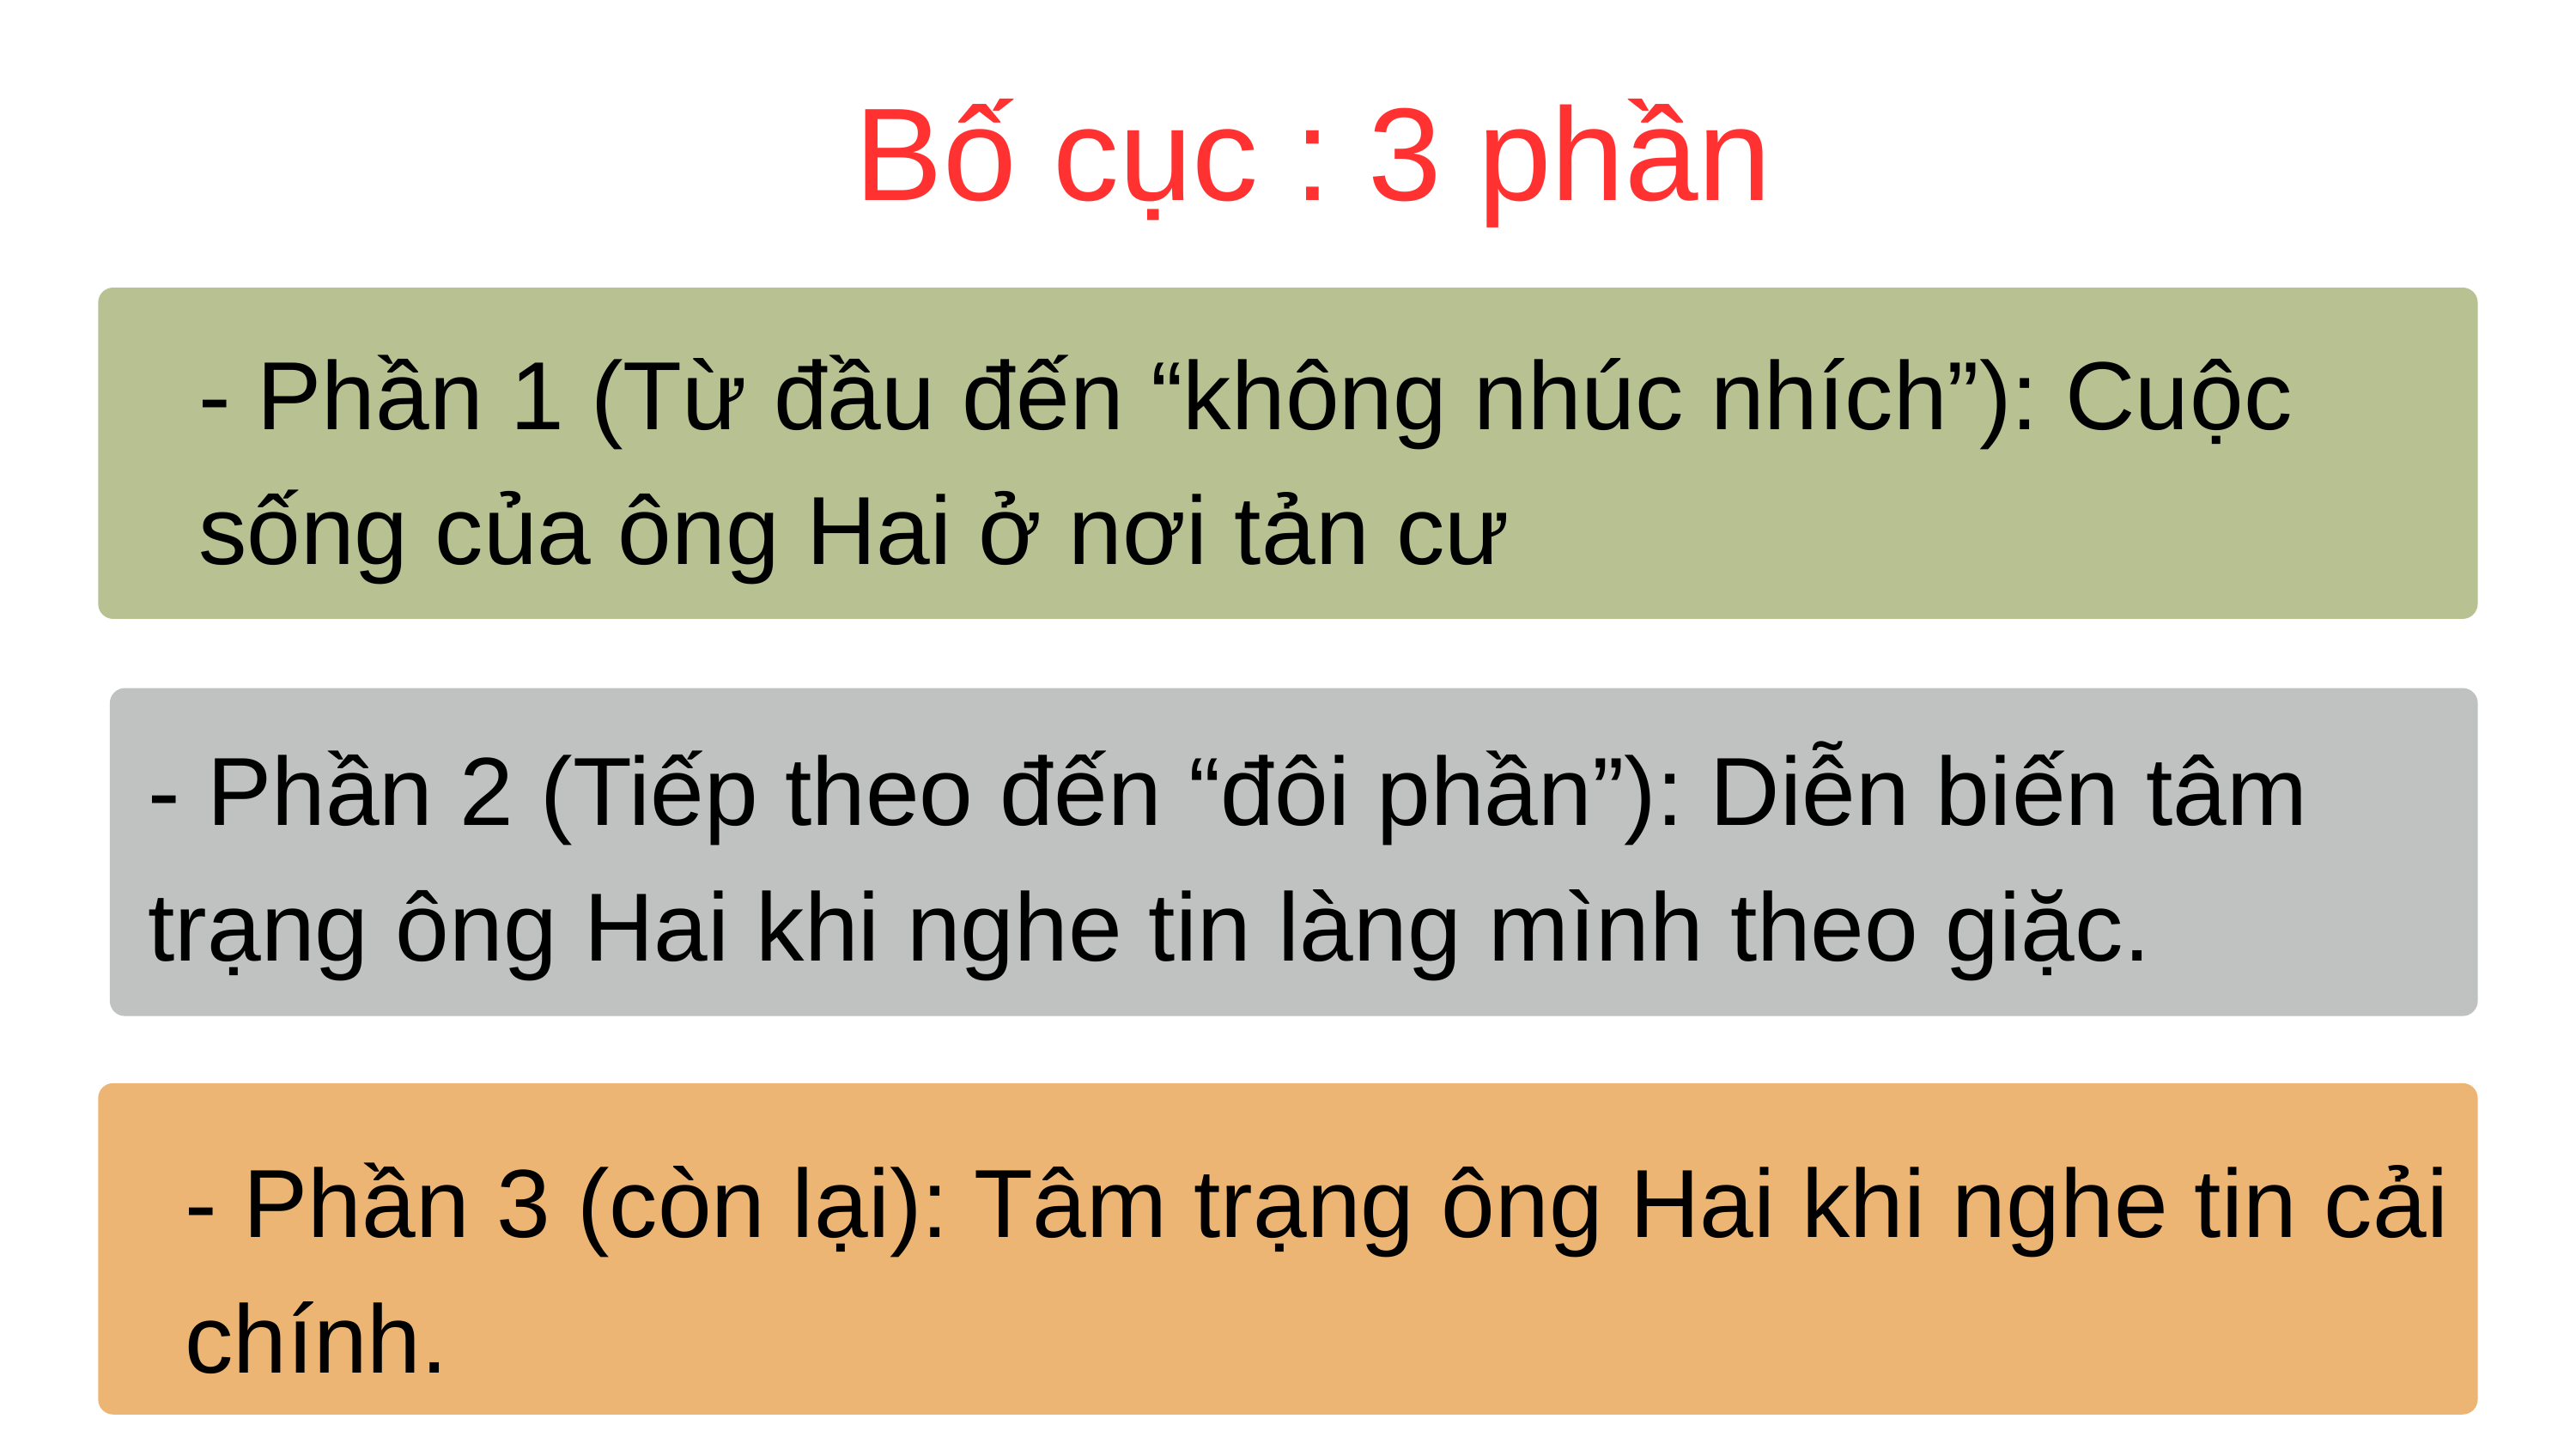

Bố cục : 3 phần

- Phần 1 (Từ đầu đến “không nhúc nhích”): Cuộc sống của ông Hai ở nơi tản cư

- Phần 2 (Tiếp theo đến “đôi phần”): Diễn biến tâm trạng ông Hai khi nghe tin làng mình theo giặc.

- Phần 3 (còn lại): Tâm trạng ông Hai khi nghe tin cải chính.